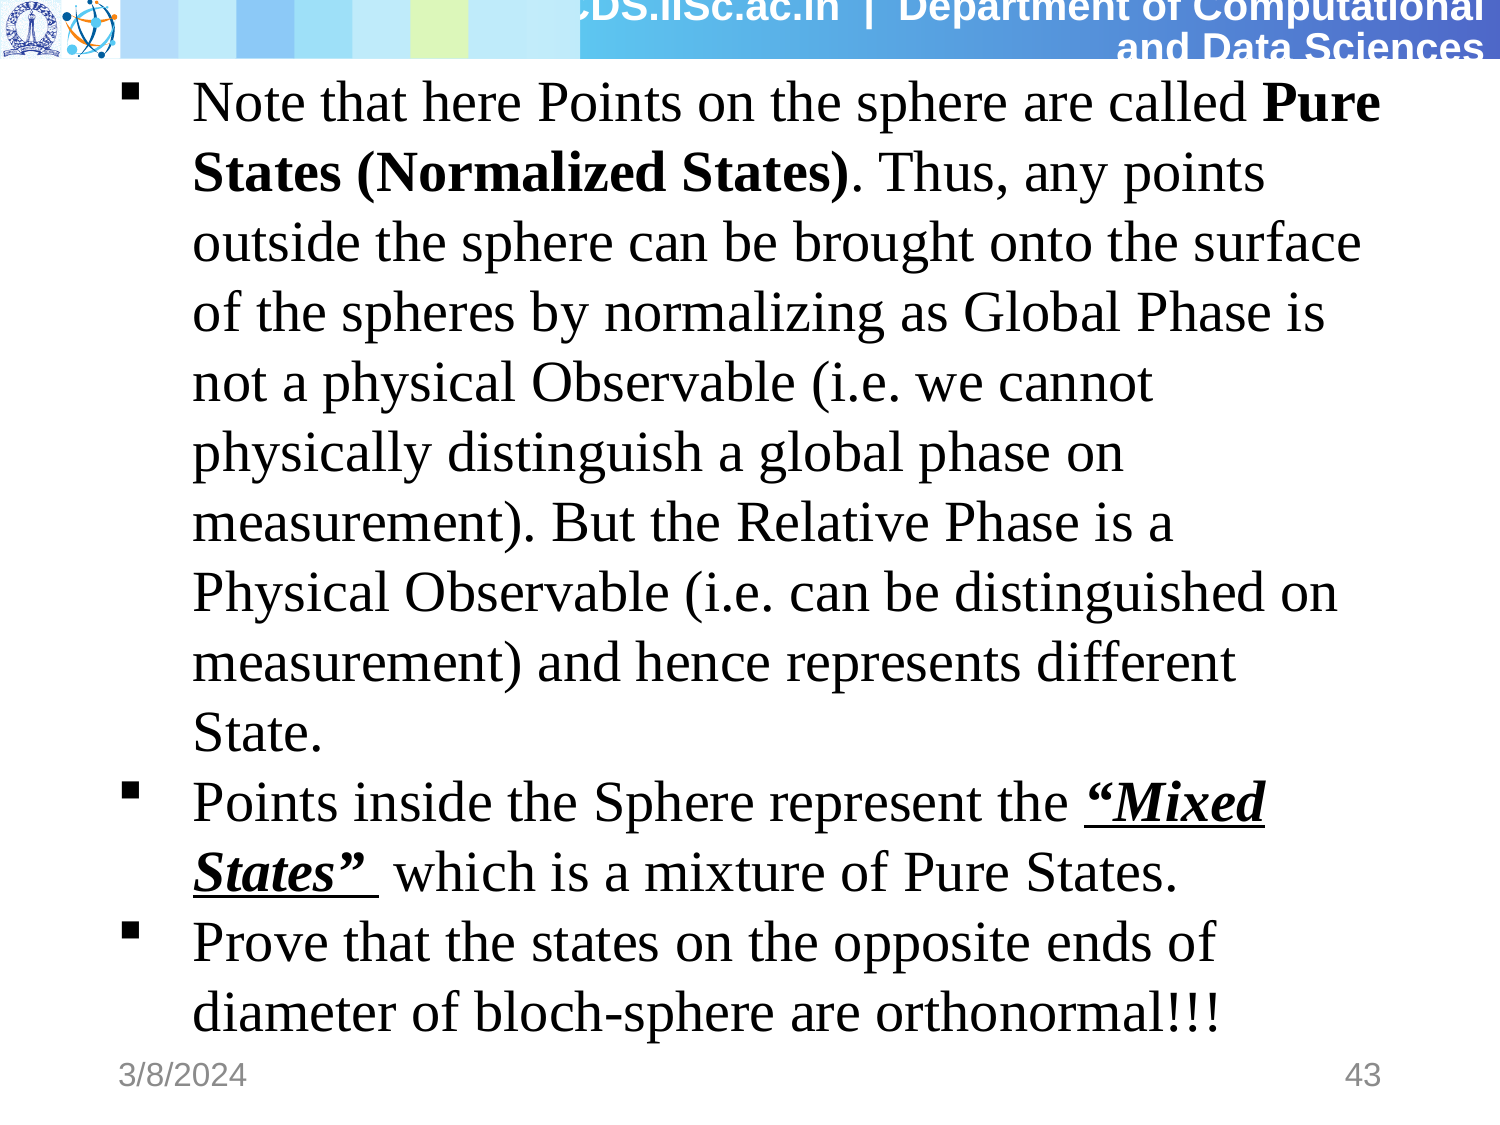

Note that here Points on the sphere are called Pure States (Normalized States). Thus, any points outside the sphere can be brought onto the surface of the spheres by normalizing as Global Phase is not a physical Observable (i.e. we cannot physically distinguish a global phase on measurement). But the Relative Phase is a Physical Observable (i.e. can be distinguished on measurement) and hence represents different State.
Points inside the Sphere represent the “Mixed States”  which is a mixture of Pure States.
Prove that the states on the opposite ends of diameter of bloch-sphere are orthonormal!!!

3/8/2024
43